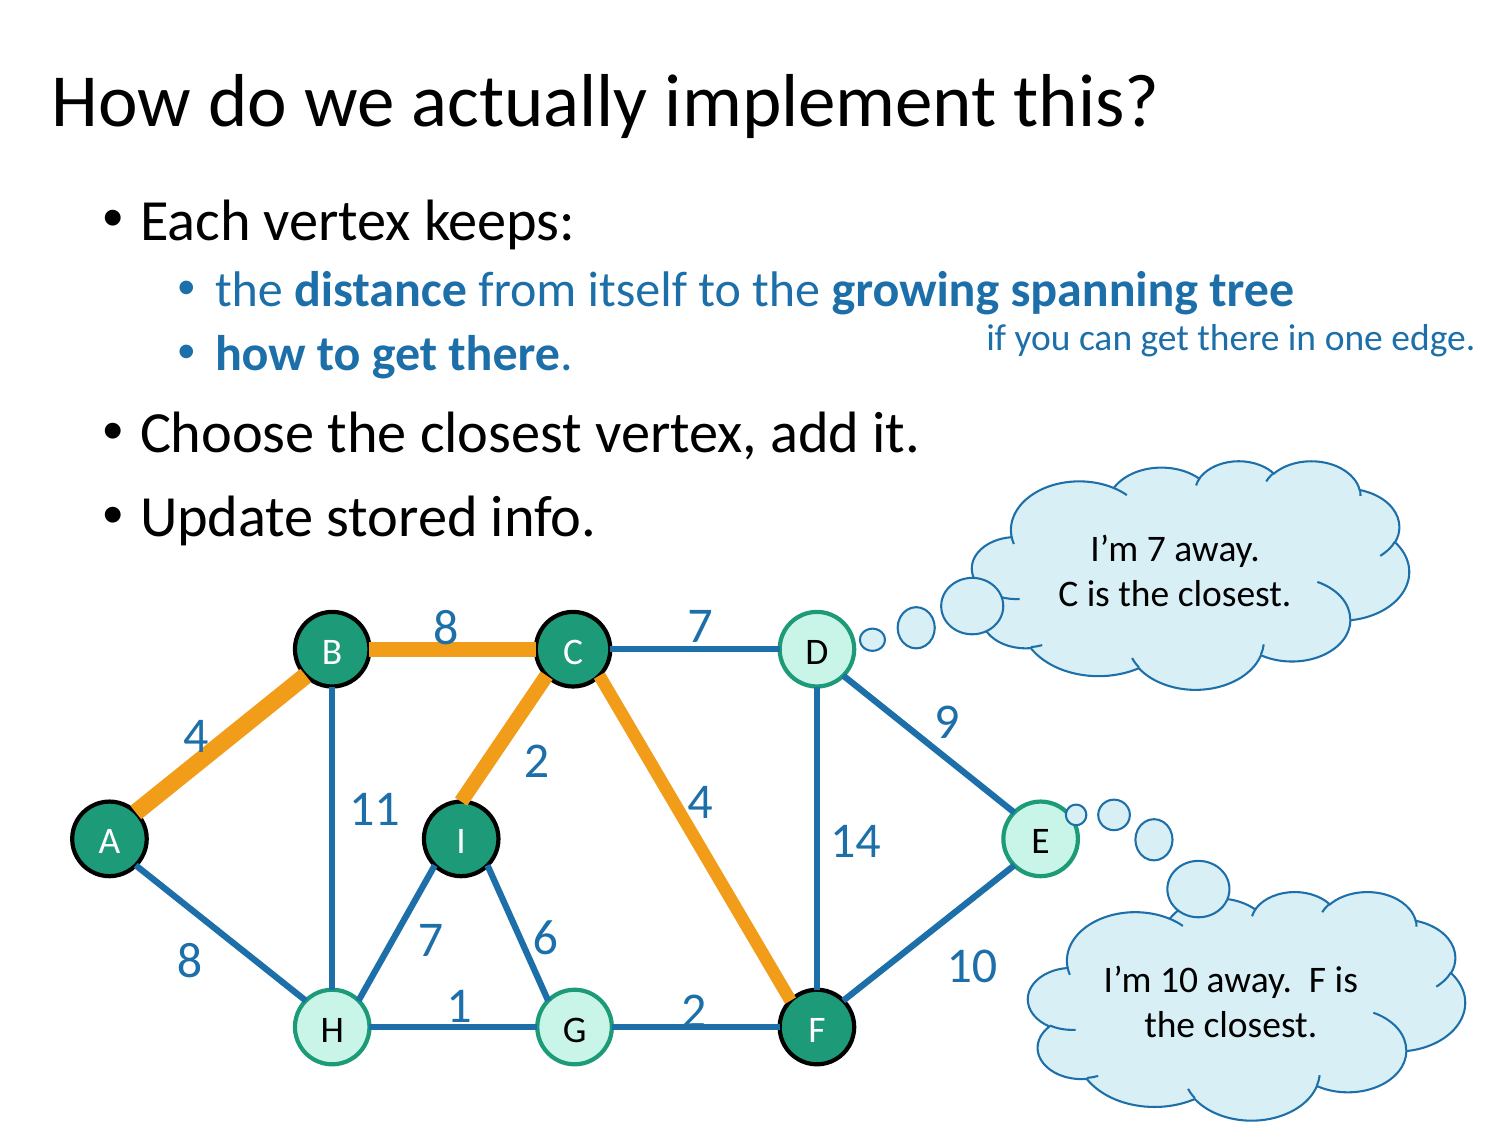

# How do we actually implement this?
Each vertex keeps:
the distance from itself to the growing spanning tree
how to get there.
Choose the closest vertex, add it.
Update stored info.
if you can get there in one edge.
I’m 7 away.
C is the closest.

7
8
B
C
D
9
4
2
4
11
14
A
I
E
6
7
8
10
1
2
H
G
F

I’m 10 away.  F is the closest.
51